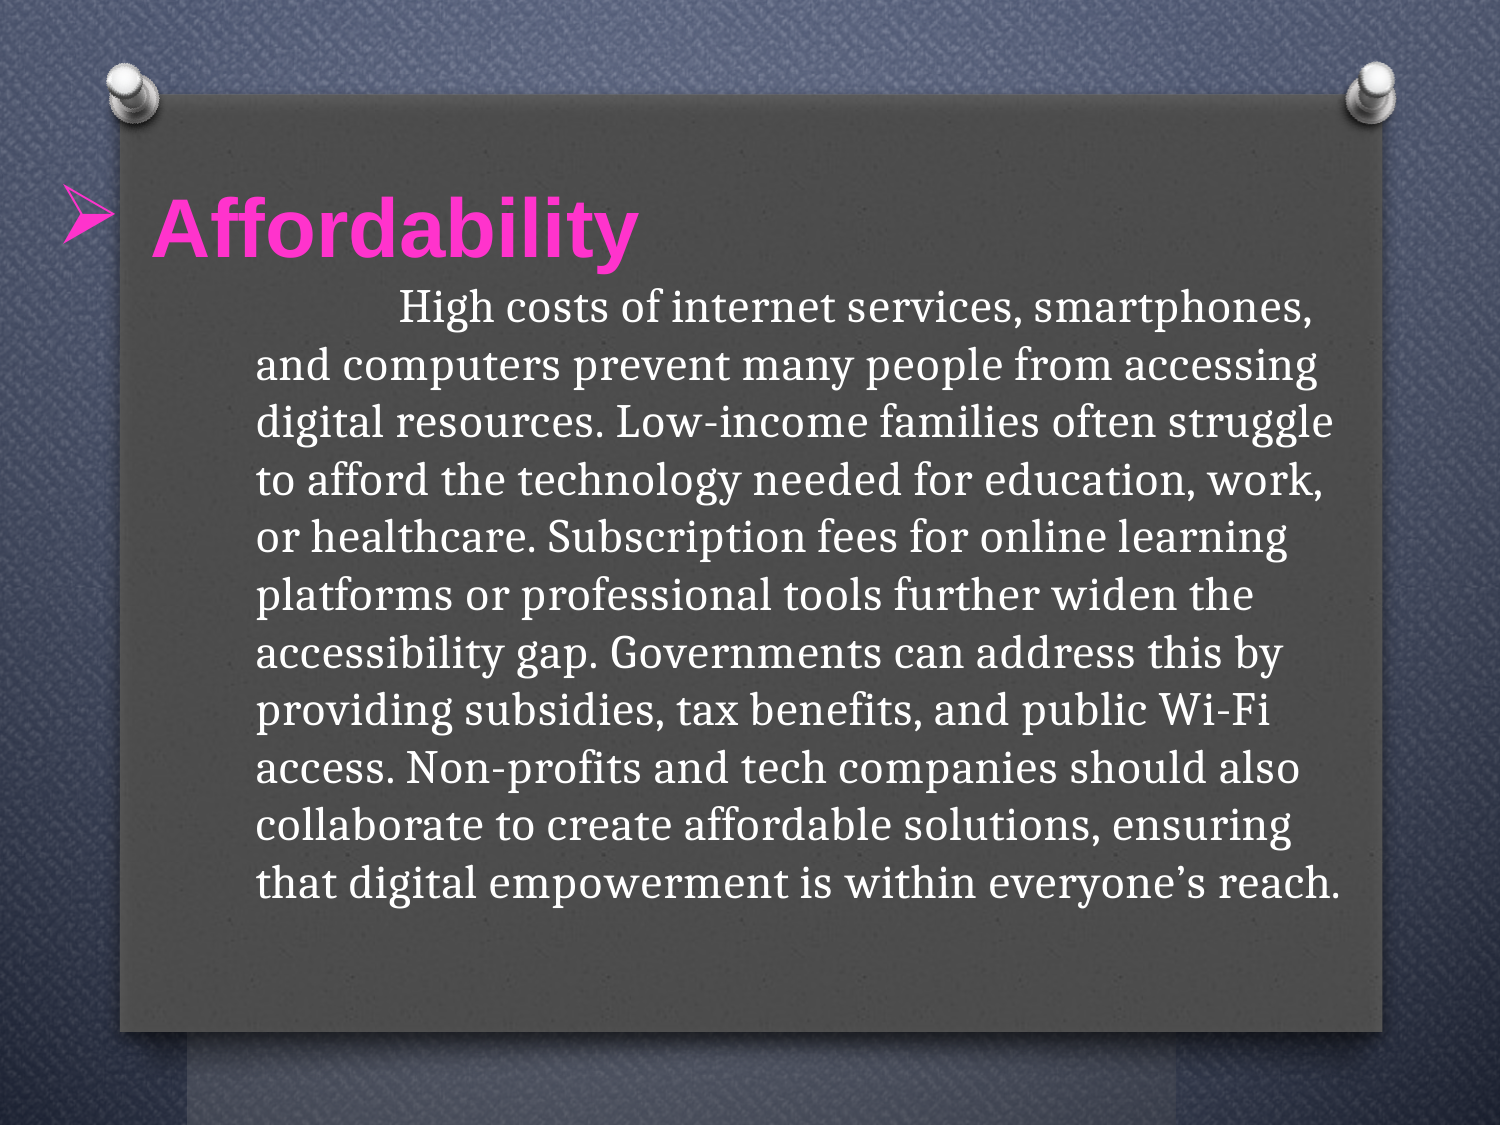

# Affordability
	High costs of internet services, smartphones, and computers prevent many people from accessing digital resources. Low-income families often struggle to afford the technology needed for education, work, or healthcare. Subscription fees for online learning platforms or professional tools further widen the accessibility gap. Governments can address this by providing subsidies, tax benefits, and public Wi-Fi access. Non-profits and tech companies should also collaborate to create affordable solutions, ensuring that digital empowerment is within everyone’s reach.